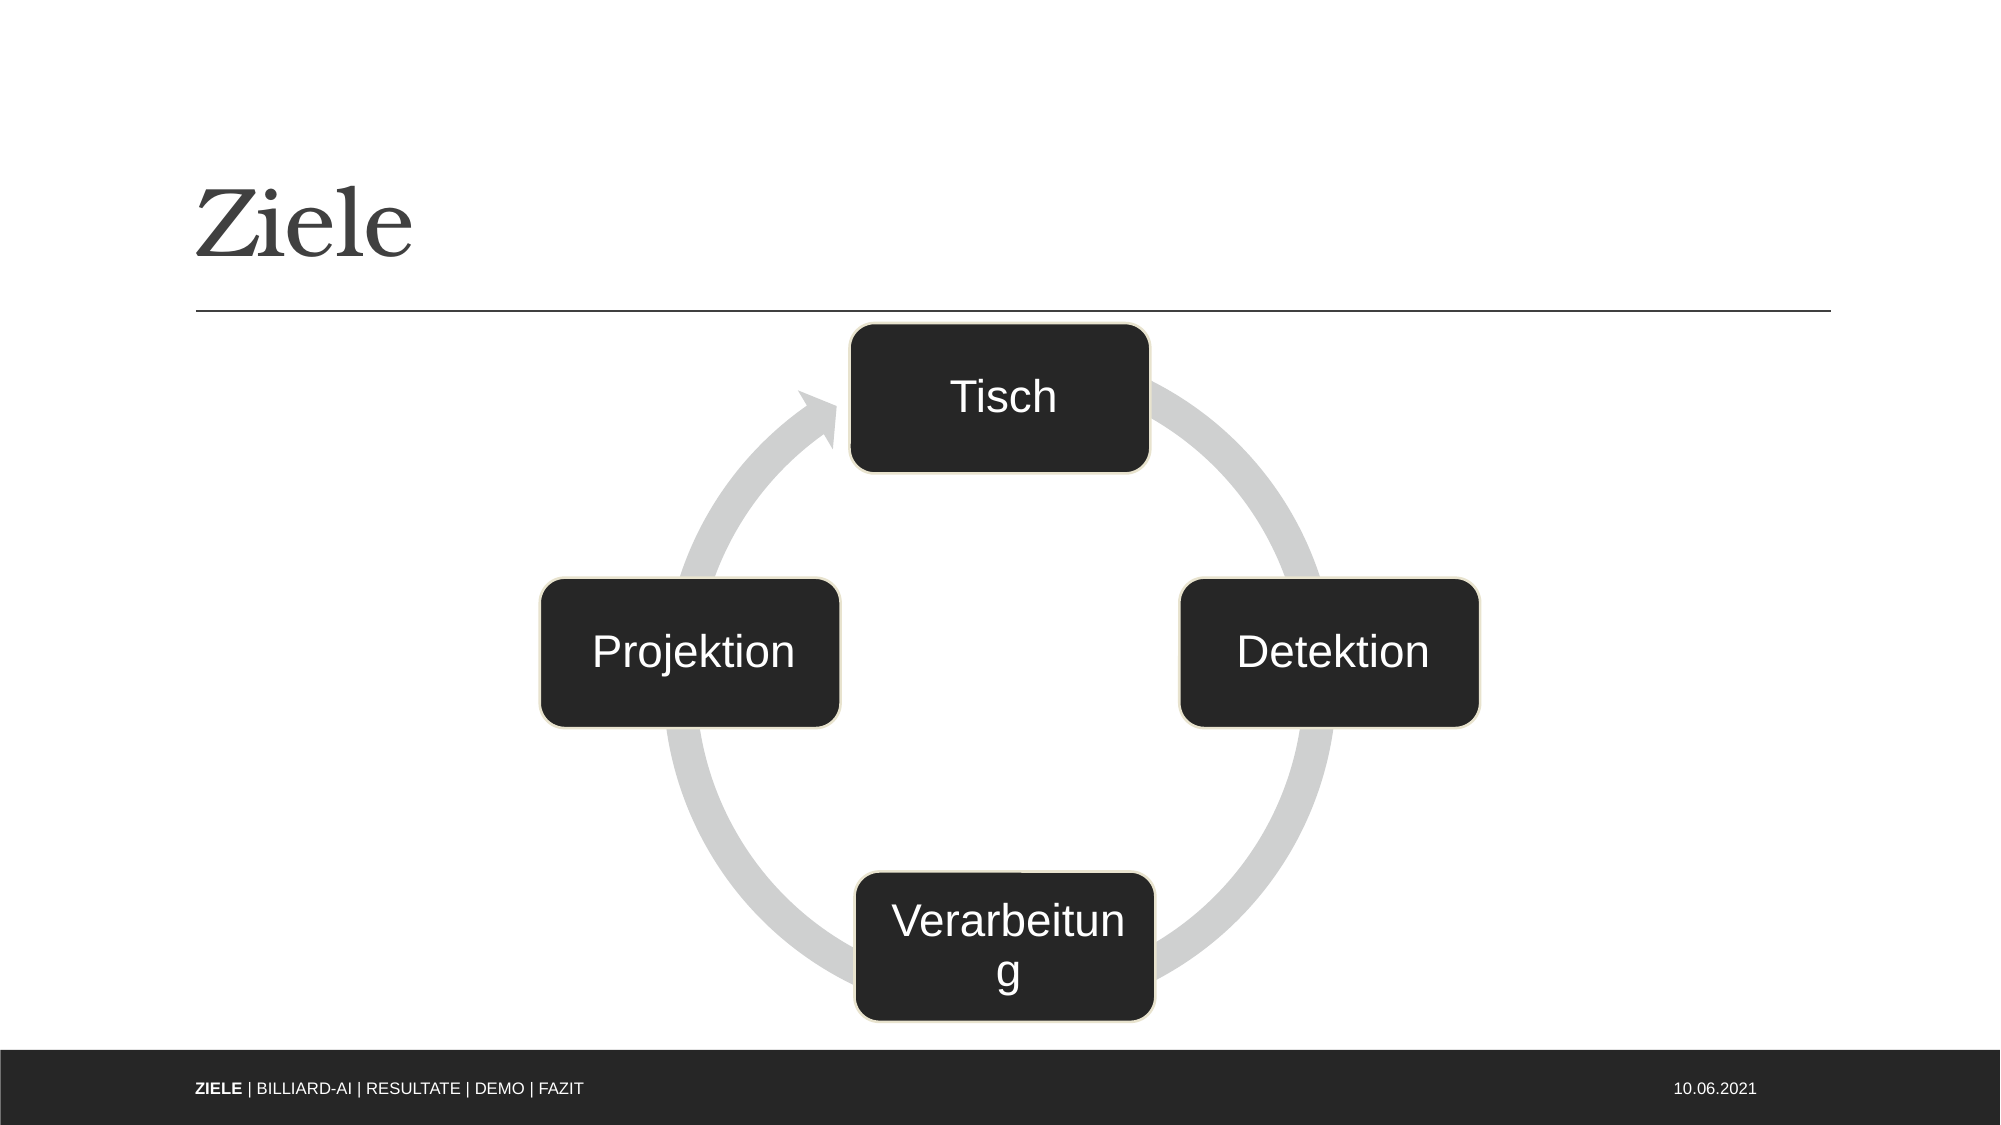

# Ziele
Tisch
Detektion
Verarbeitung
Projektion
10.06.2021